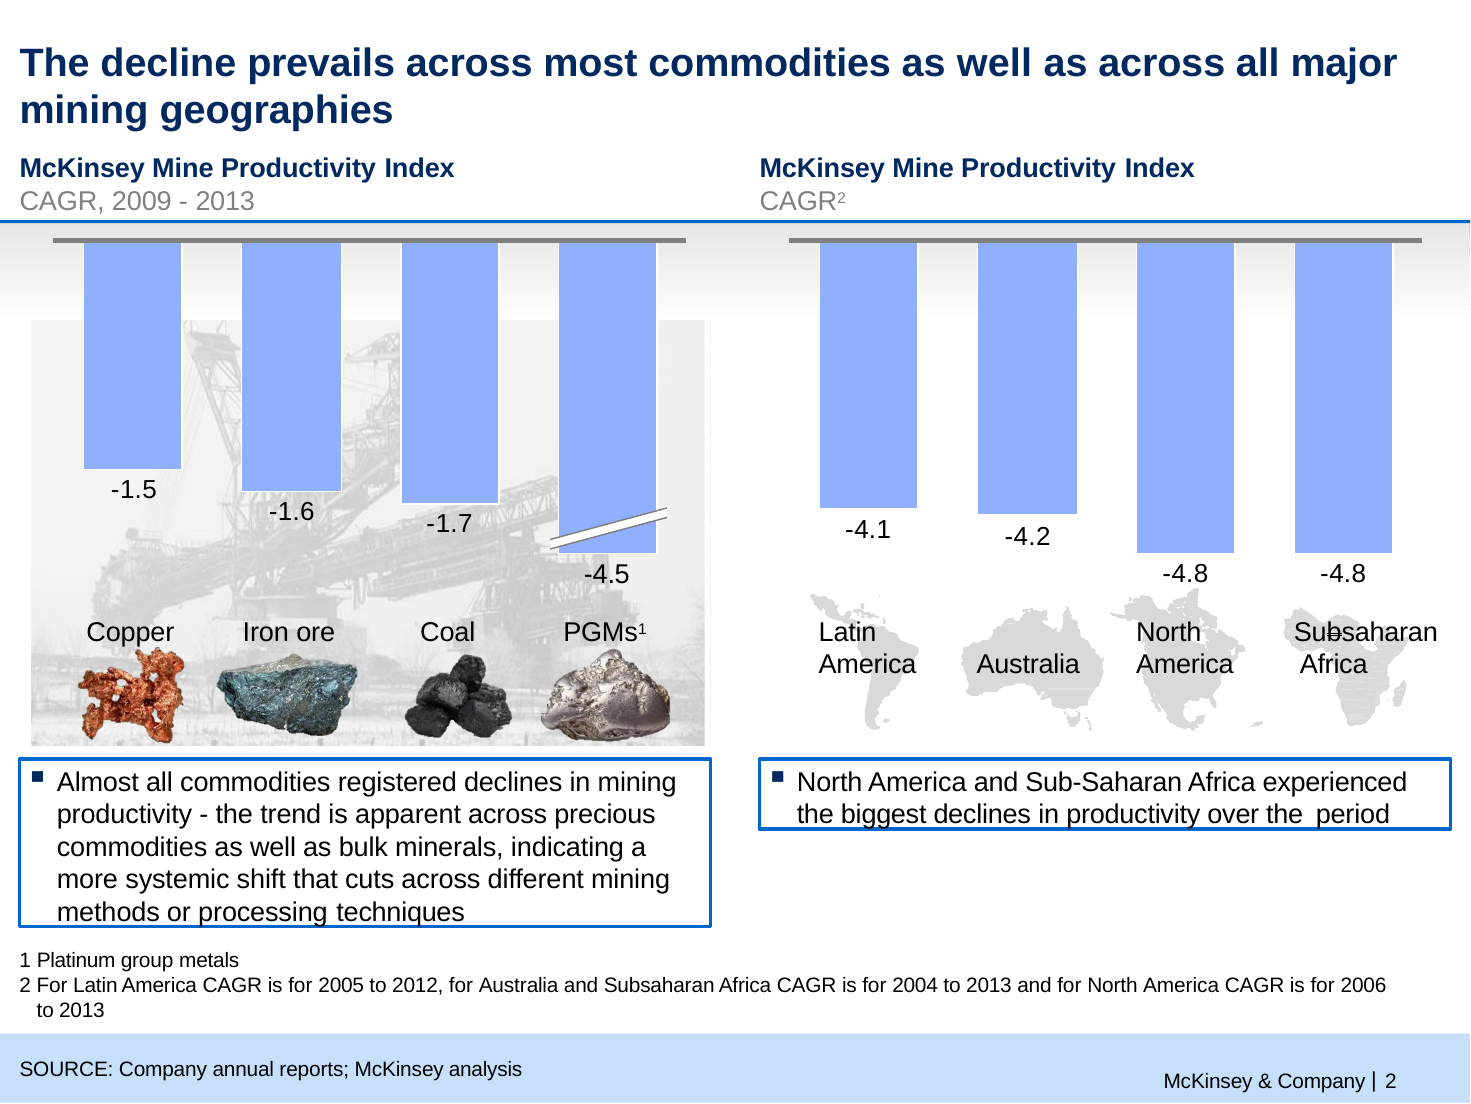

# The decline prevails across most commodities as well as across all major  mining geographies
McKinsey Mine Productivity Index
CAGR, 2009 - 2013
McKinsey Mine Productivity Index
CAGR2

-1.5
-1.6
-1.7

-4.1
-4.2
-4.8
-4.8
-4.5

Copper
Iron ore
Coal
PGMs1
Latin  America
North  America
Subsaharan  Africa

Australia
Almost all commodities registered declines in mining  productivity - the trend is apparent across precious  commodities as well as bulk minerals, indicating a  more systemic shift that cuts across different mining  methods or processing techniques
North America and Sub-Saharan Africa experienced  the biggest declines in productivity over the period
Platinum group metals
For Latin America CAGR is for 2005 to 2012, for Australia and Subsaharan Africa CAGR is for 2004 to 2013 and for North America CAGR is for 2006  to 2013
McKinsey & Company | 2
SOURCE: Company annual reports; McKinsey analysis